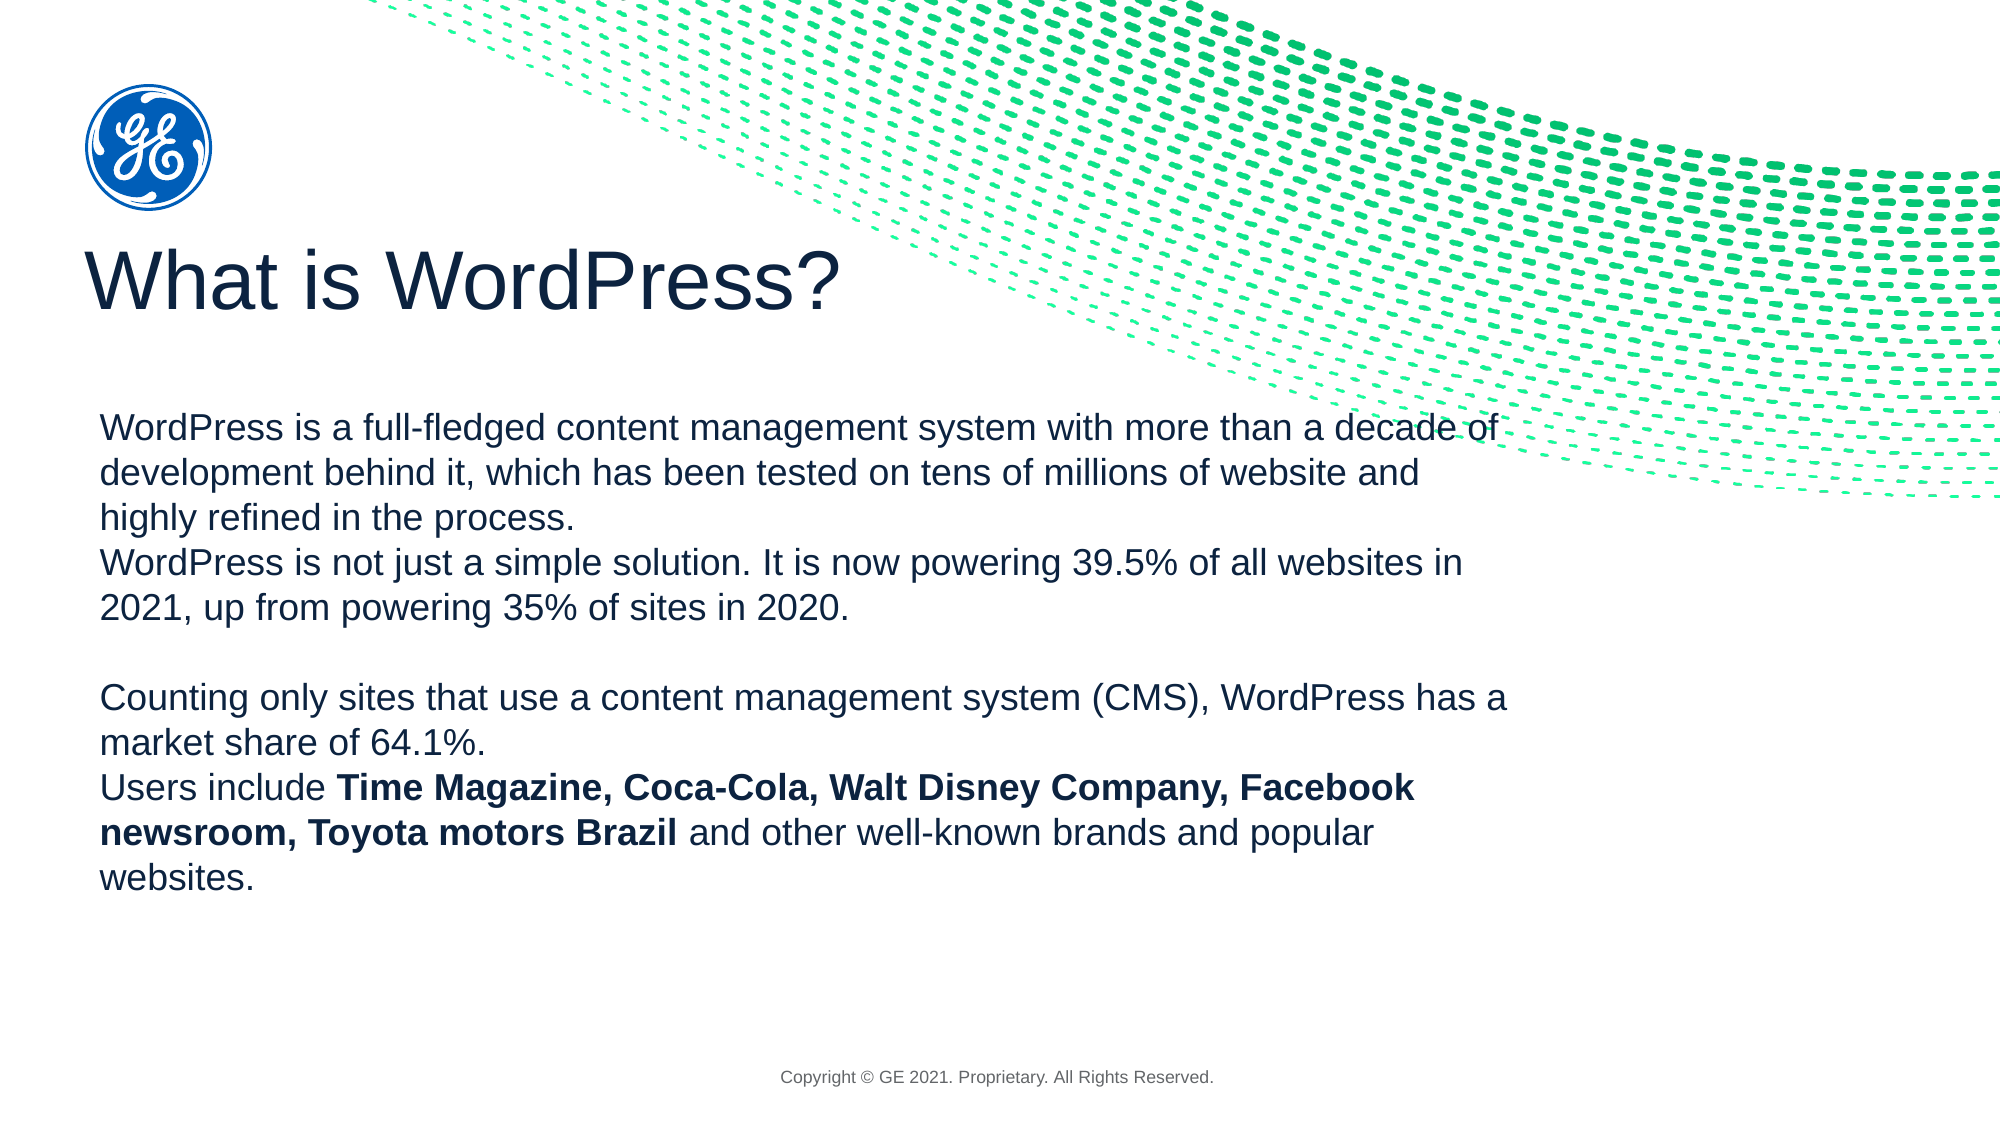

# What is WordPress?
WordPress is a full-fledged content management system with more than a decade of development behind it, which has been tested on tens of millions of website and highly refined in the process.
WordPress is not just a simple solution. It is now powering 39.5% of all websites in 2021, up from powering 35% of sites in 2020.

Counting only sites that use a content management system (CMS), WordPress has a market share of 64.1%.
Users include Time Magazine, Coca-Cola, Walt Disney Company, Facebook newsroom, Toyota motors Brazil and other well-known brands and popular websites.